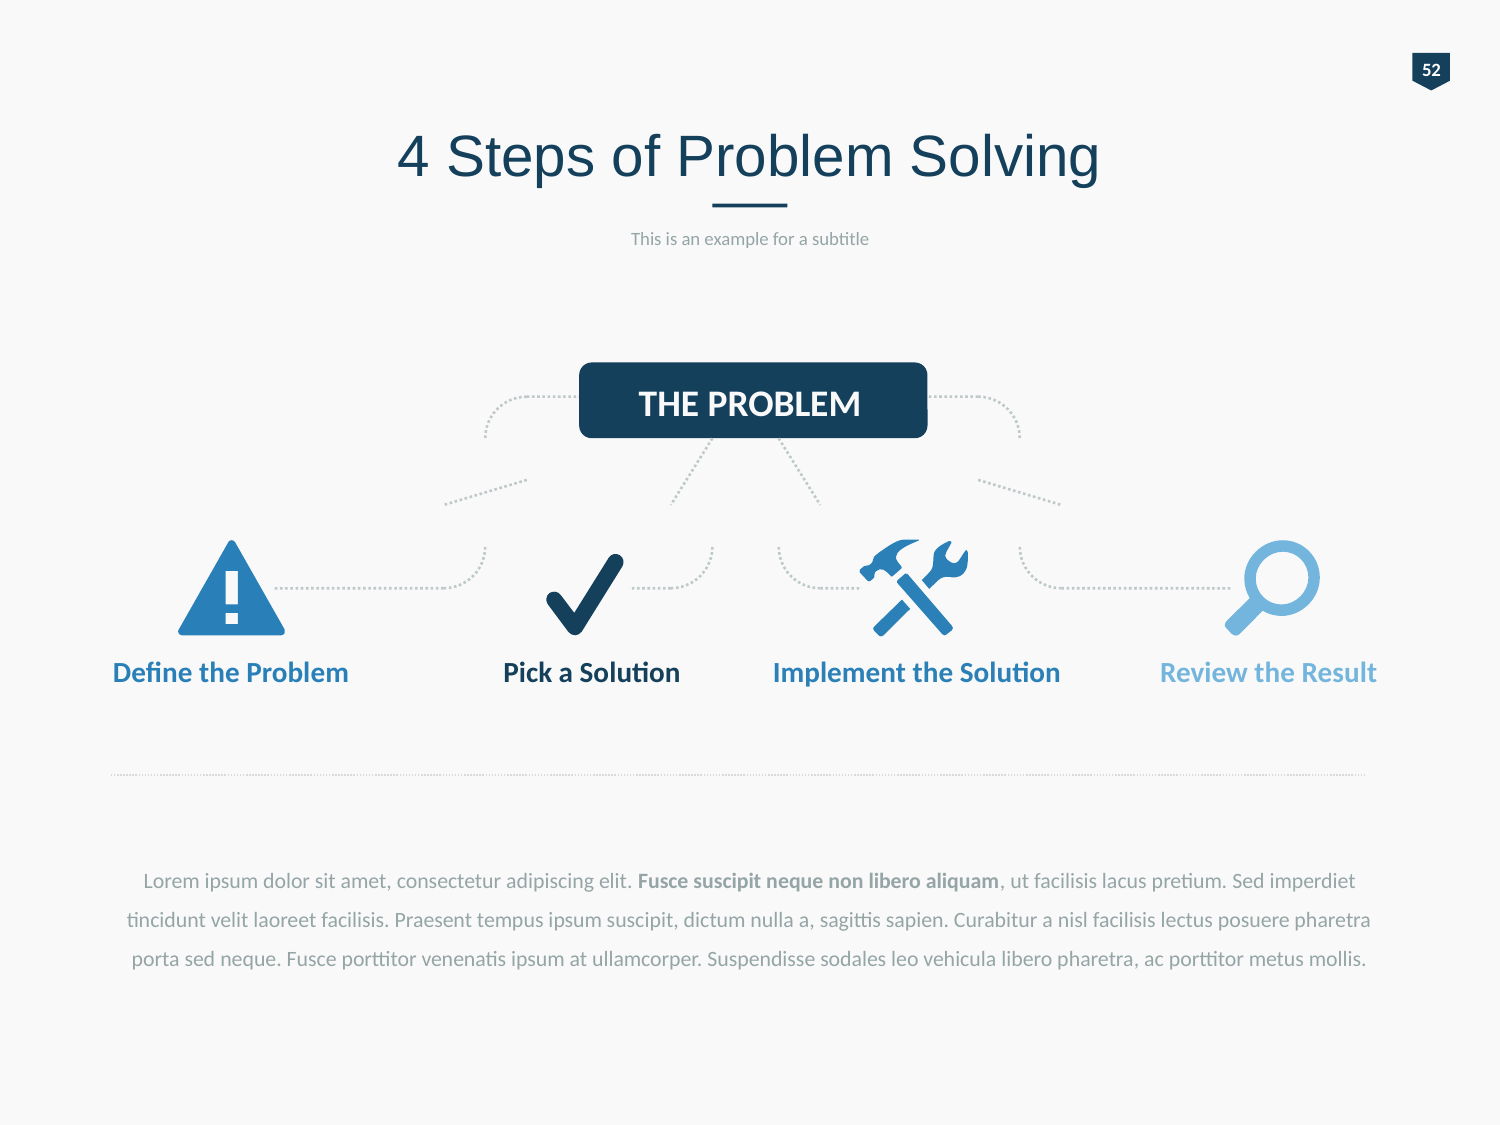

52

# 4 Steps of Problem Solving

This is an example for a subtitle

THE PROBLEM

Implement the Solution

Define the Problem

Review the Result

Pick a Solution
Lorem ipsum dolor sit amet, consectetur adipiscing elit. Fusce suscipit neque non libero aliquam, ut facilisis lacus pretium. Sed imperdiet tincidunt velit laoreet facilisis. Praesent tempus ipsum suscipit, dictum nulla a, sagittis sapien. Curabitur a nisl facilisis lectus posuere pharetra porta sed neque. Fusce porttitor venenatis ipsum at ullamcorper. Suspendisse sodales leo vehicula libero pharetra, ac porttitor metus mollis.